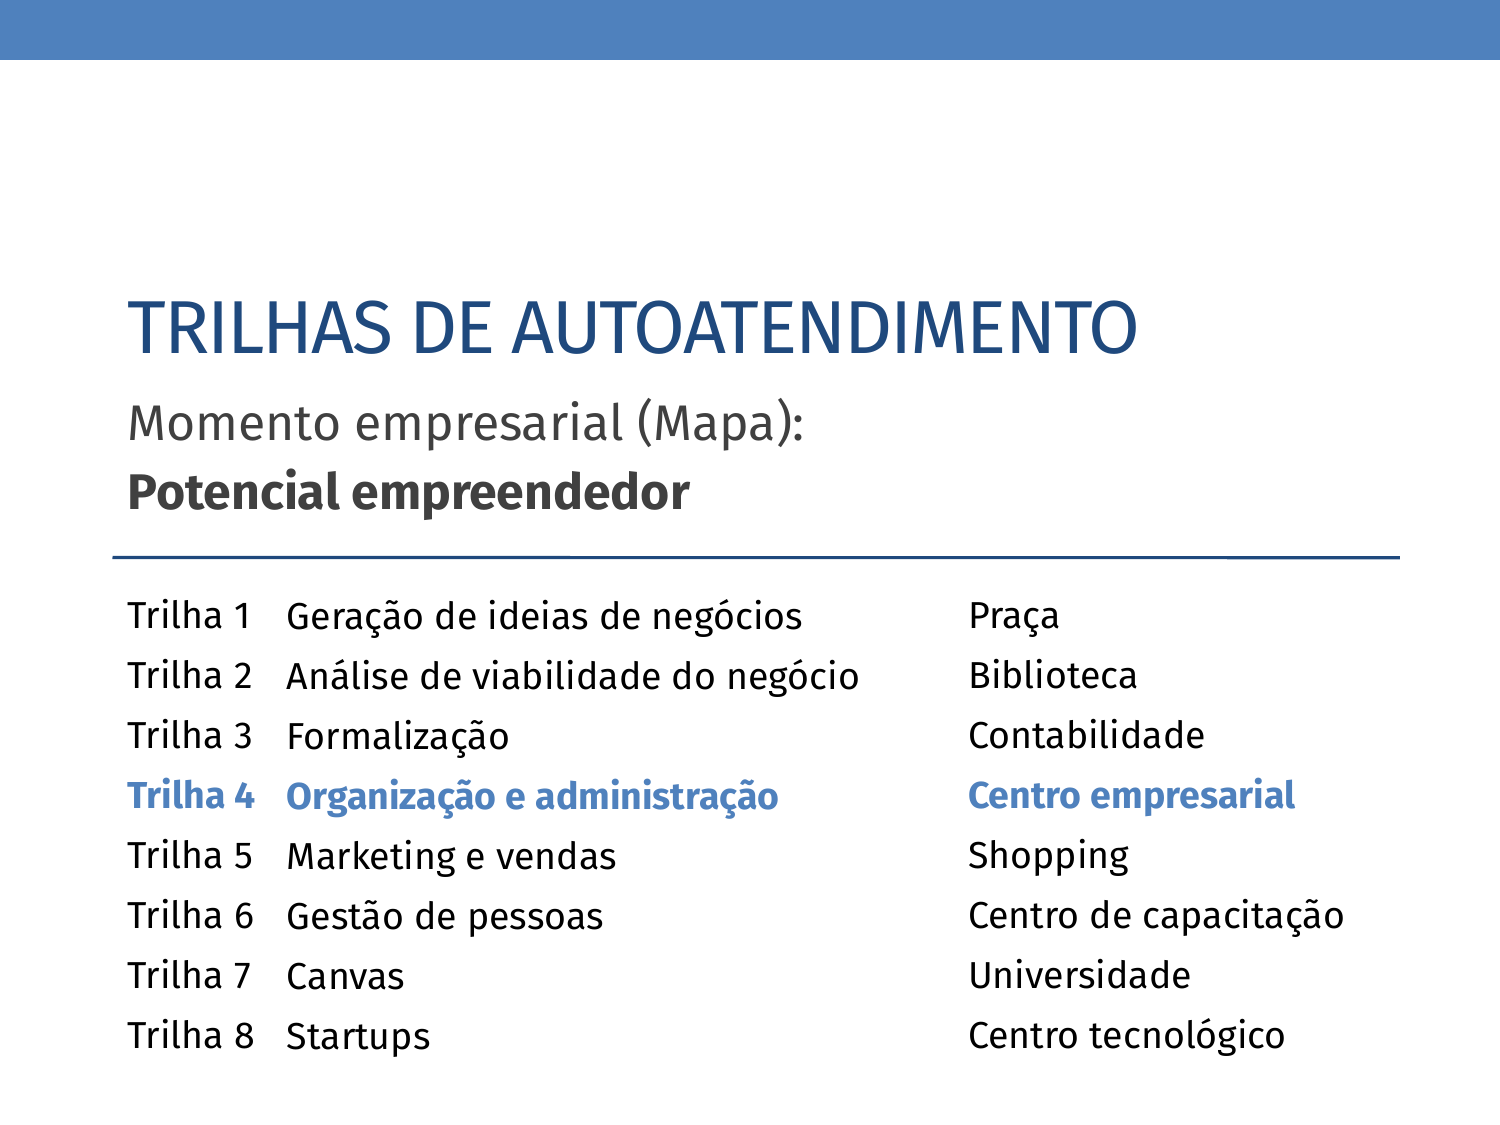

# Trilhas de autoatendimento
Momento empresarial (Mapa):
Potencial empreendedor
| Trilha 1 | Geração de ideias de negócios | Praça |
| --- | --- | --- |
| Trilha 2 | Análise de viabilidade do negócio | Biblioteca |
| Trilha 3 | Formalização | Contabilidade |
| Trilha 4 | Organização e administração | Centro empresarial |
| Trilha 5 | Marketing e vendas | Shopping |
| Trilha 6 | Gestão de pessoas | Centro de capacitação |
| Trilha 7 | Canvas | Universidade |
| Trilha 8 | Startups | Centro tecnológico |